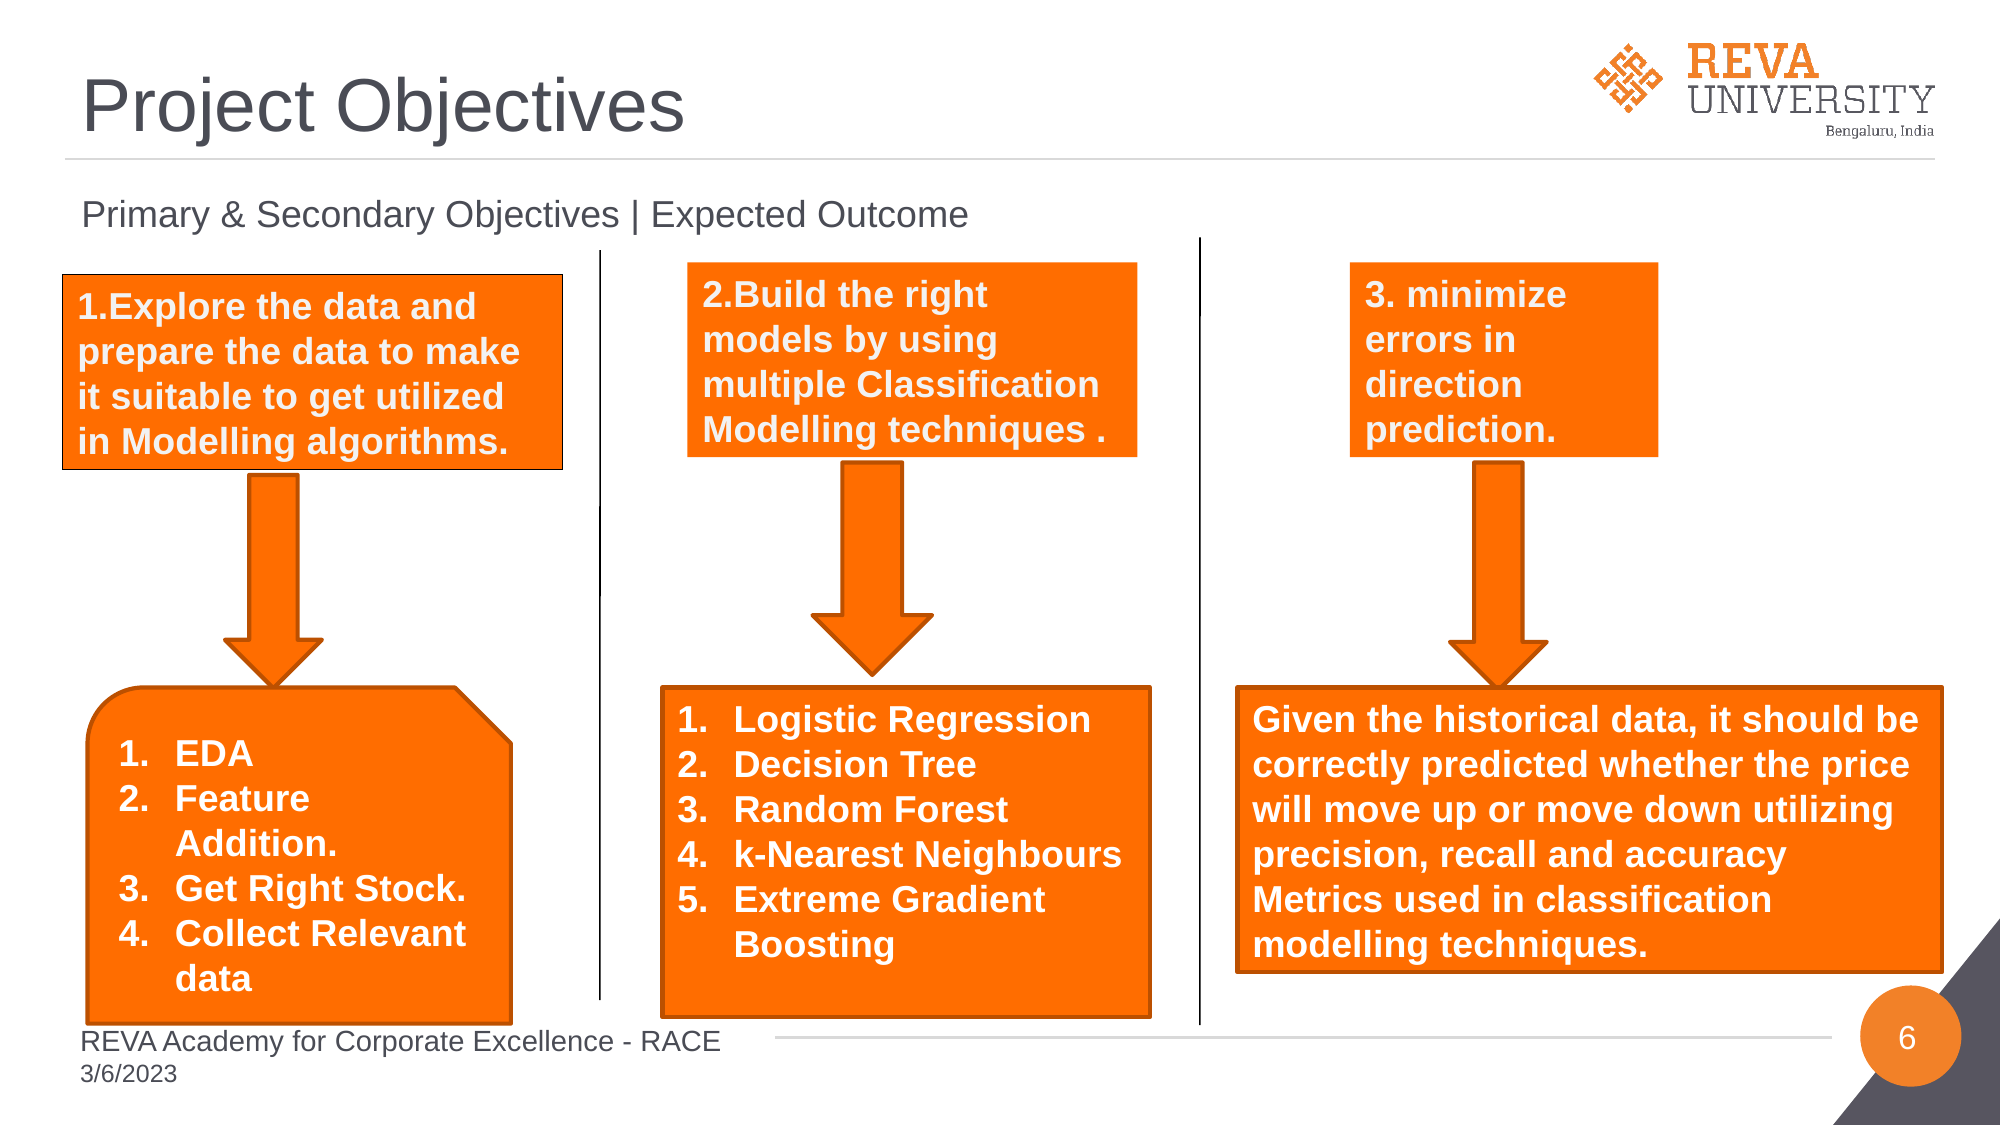

# Project Objectives
Primary & Secondary Objectives | Expected Outcome
2.Build the right models by using multiple Classification Modelling techniques .
3. minimize errors in direction prediction.
1.Explore the data and prepare the data to make it suitable to get utilized in Modelling algorithms.

EDA
Feature Addition.
Get Right Stock.
Collect Relevant data
Logistic Regression
Decision Tree
Random Forest
k-Nearest Neighbours
Extreme Gradient Boosting

Given the historical data, it should be correctly predicted whether the price will move up or move down utilizing precision, recall and accuracy Metrics used in classification modelling techniques.
6
REVA Academy for Corporate Excellence - RACE
3/6/2023